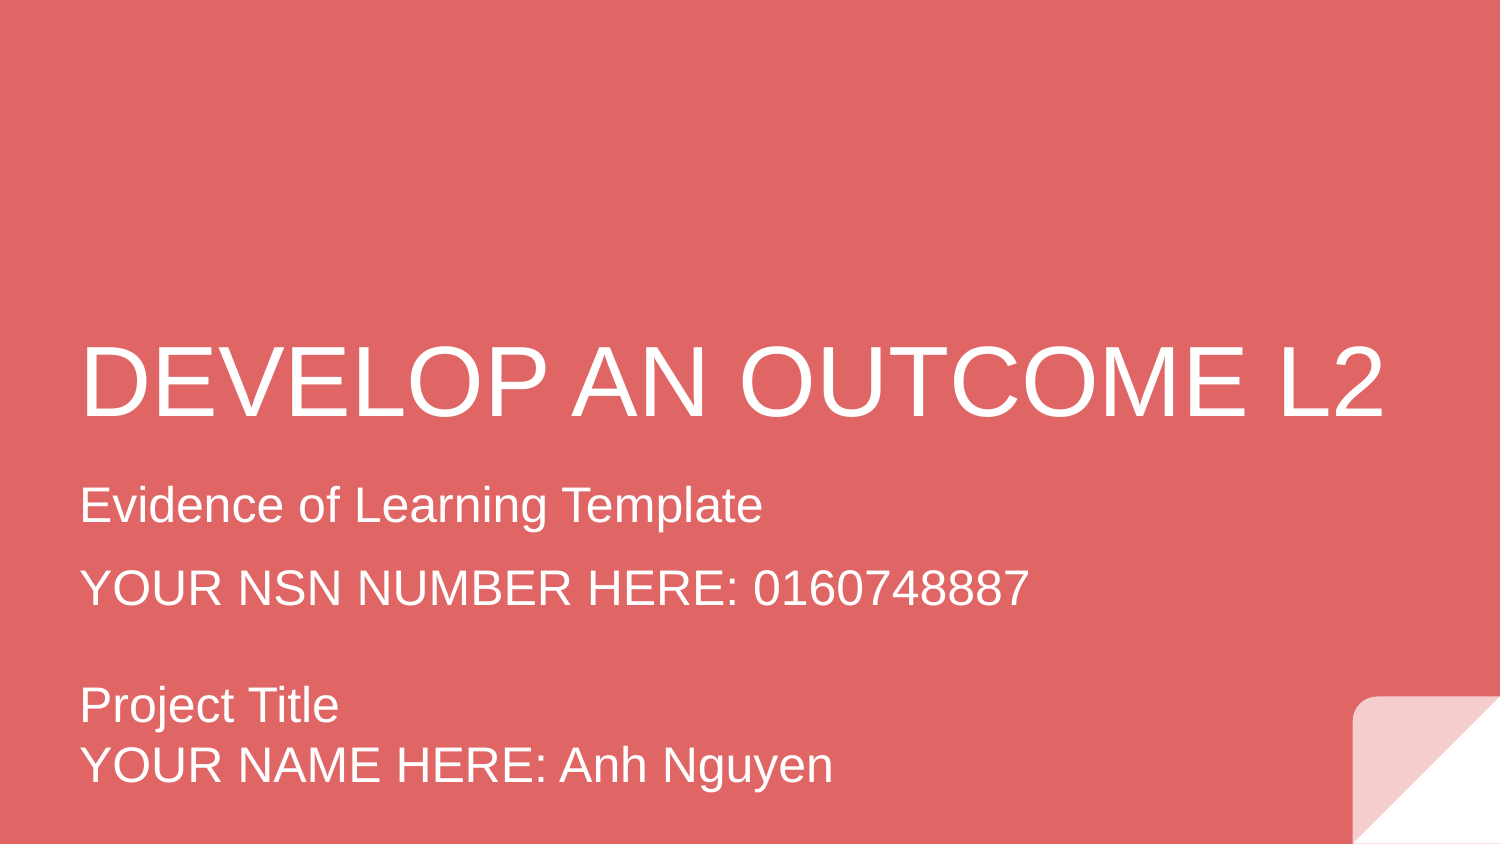

# DEVELOP AN OUTCOME L2
Evidence of Learning Template
YOUR NSN NUMBER HERE: 0160748887
Project Title
YOUR NAME HERE: Anh Nguyen